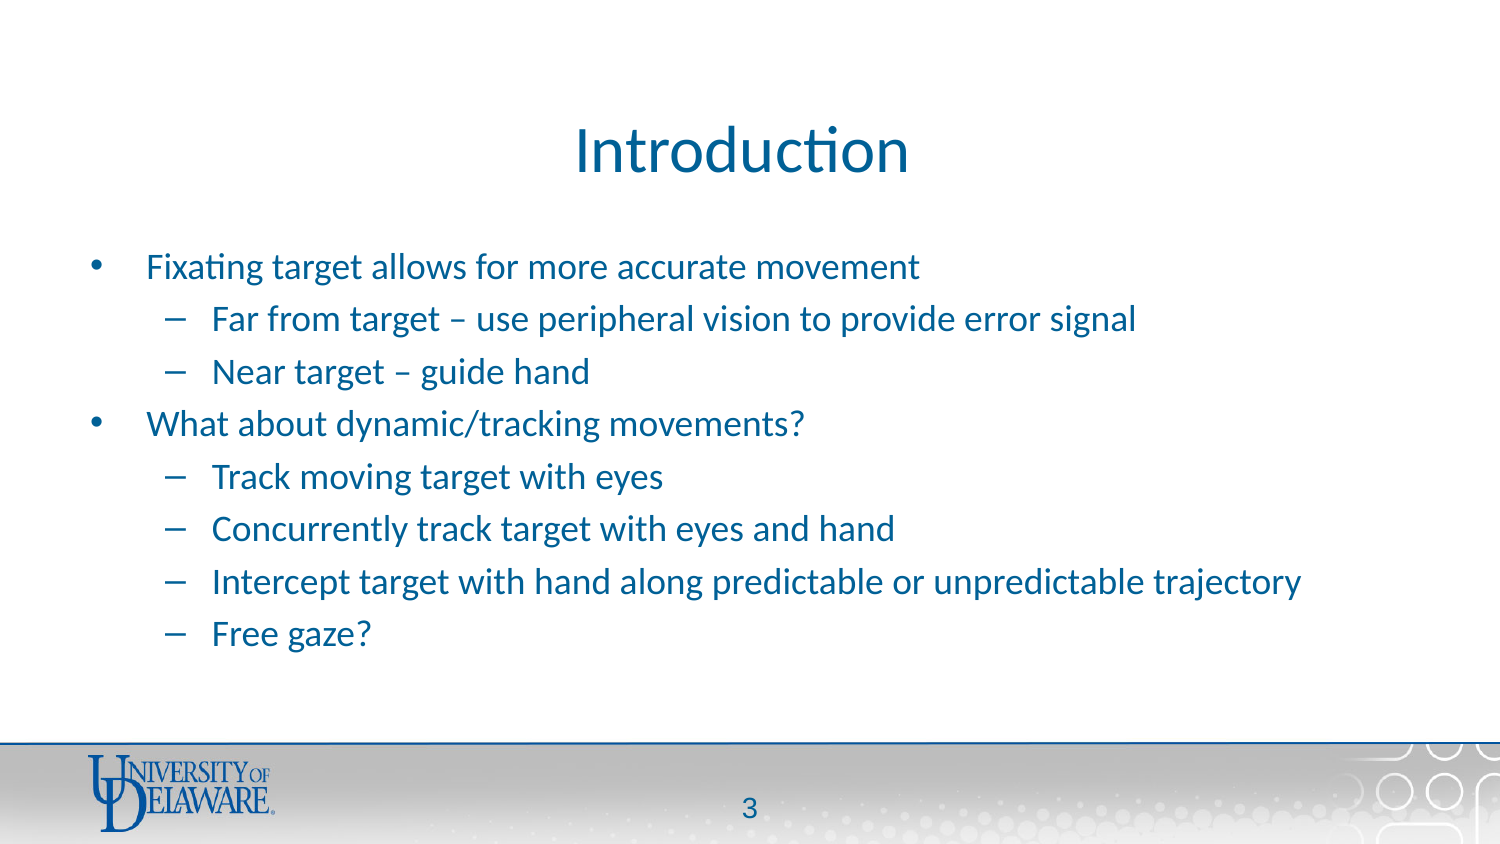

# Introduction
Fixating target allows for more accurate movement
Far from target – use peripheral vision to provide error signal
Near target – guide hand
What about dynamic/tracking movements?
Track moving target with eyes
Concurrently track target with eyes and hand
Intercept target with hand along predictable or unpredictable trajectory
Free gaze?
3